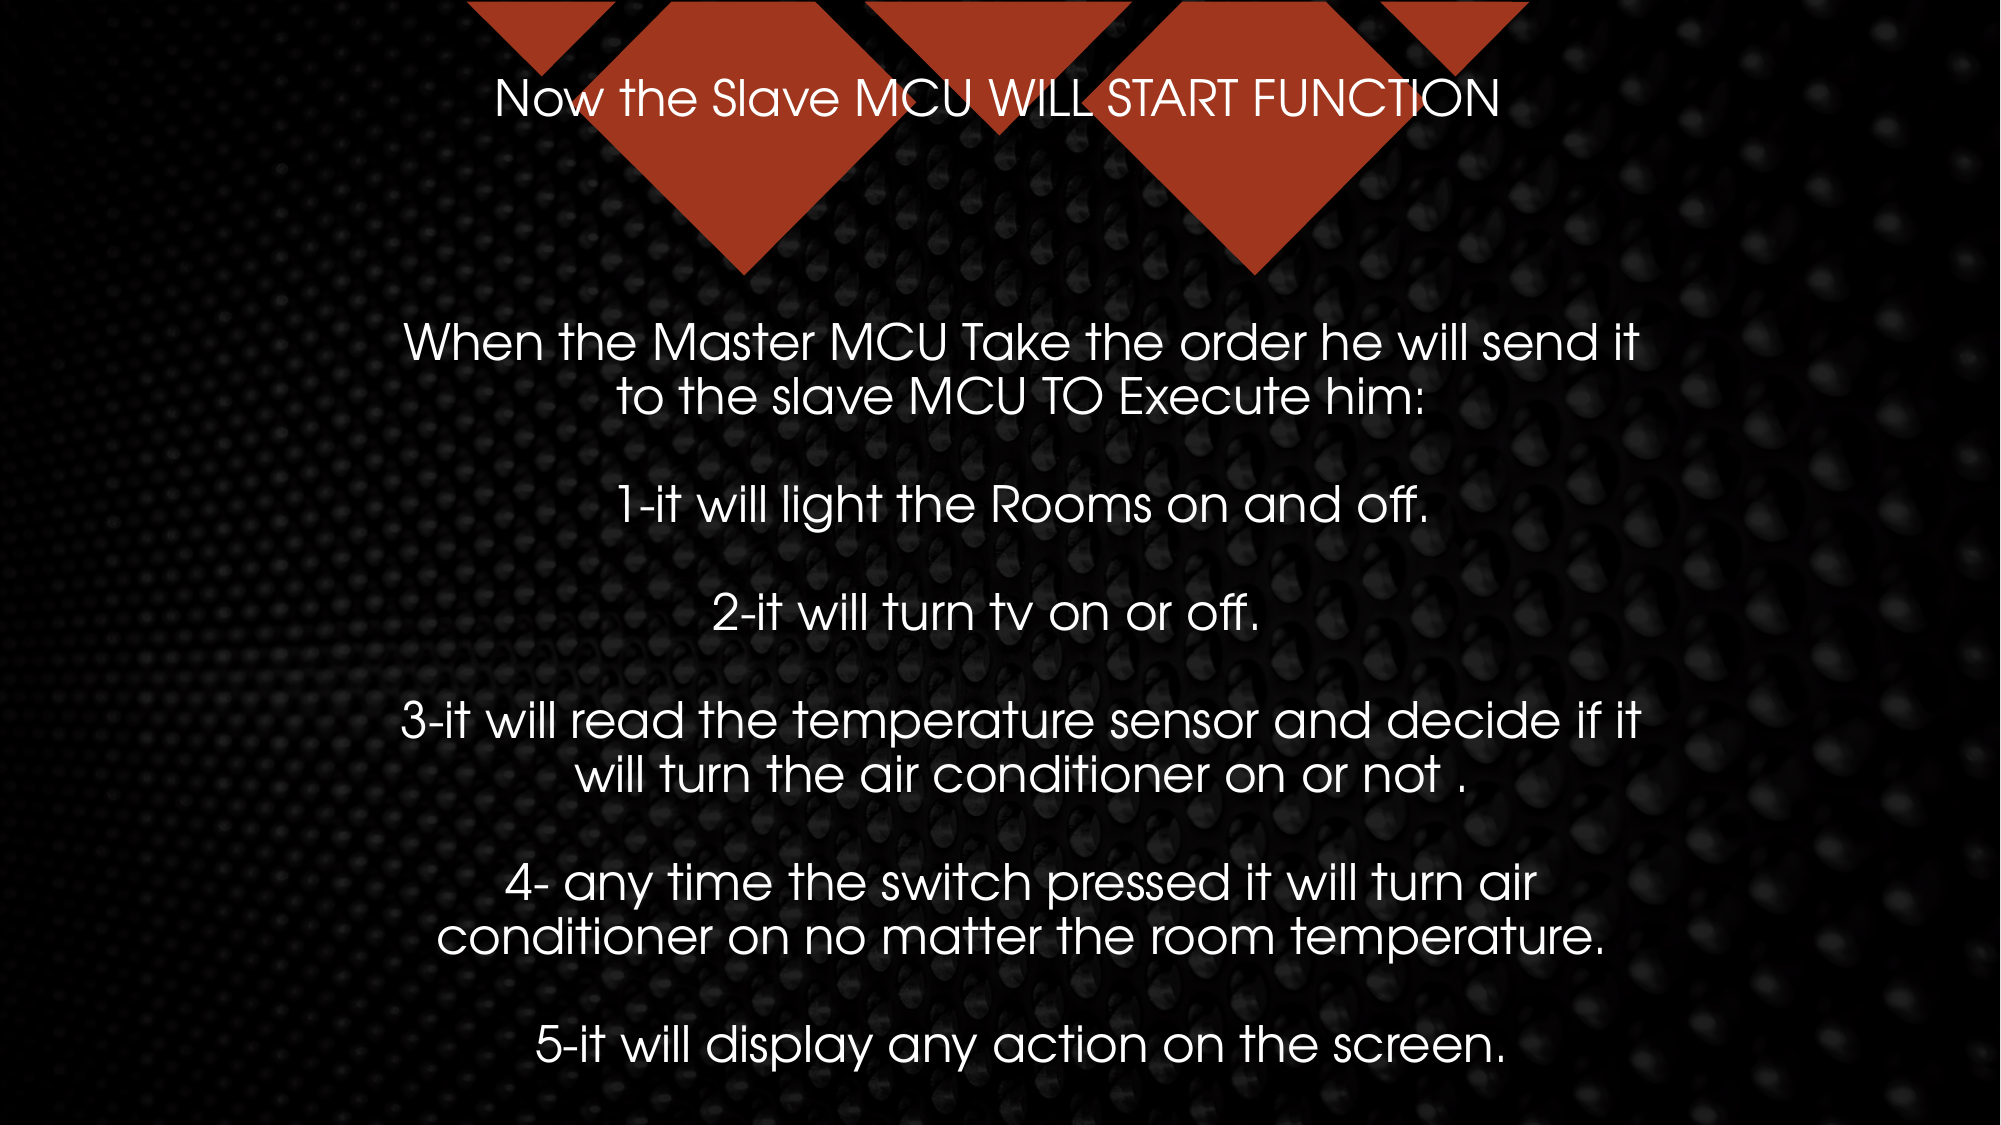

# Now the Slave MCU WILL START FUNCTION
When the Master MCU Take the order he will send it to the slave MCU TO Execute him:

1-it will light the Rooms on and off.

2-it will turn tv on or off.

3-it will read the temperature sensor and decide if it will turn the air conditioner on or not .

4- any time the switch pressed it will turn air conditioner on no matter the room temperature.

5-it will display any action on the screen.